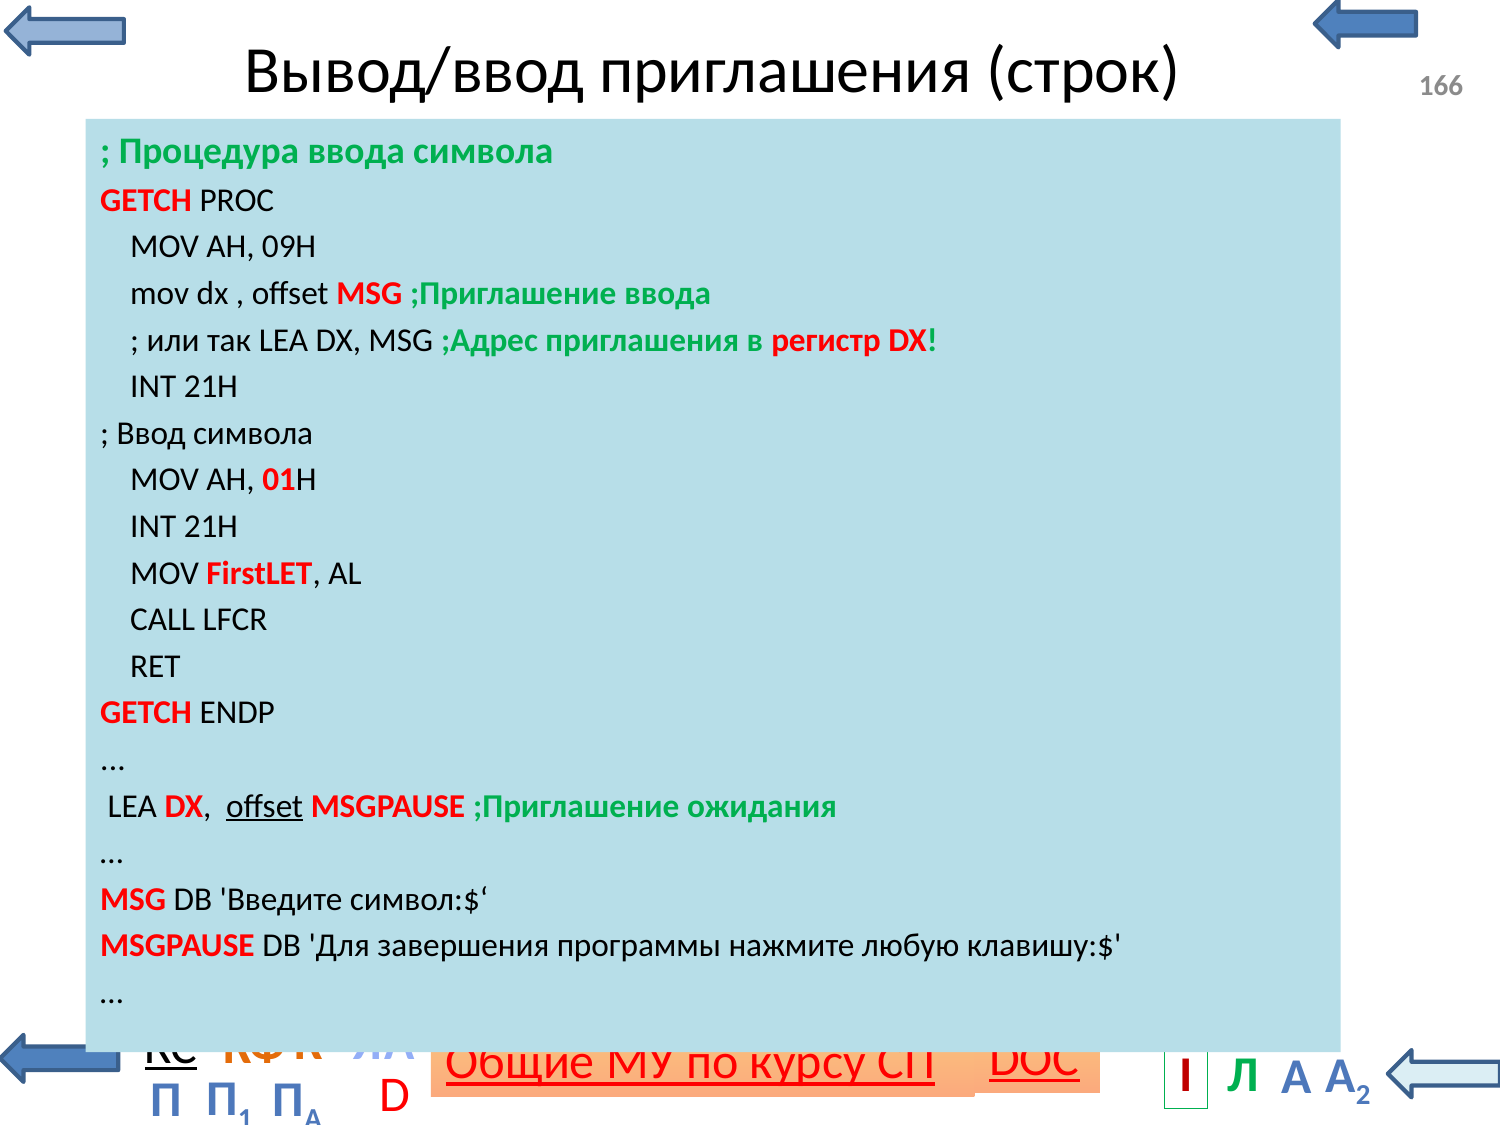

# Вывод/ввод приглашения (строк)
166
; Процедура ввода символа
GETCH PROC
    MOV AH, 09H
    mov dx , offset MSG ;Приглашение ввода
    ; или так LEA DX, MSG ;Адрес приглашения в регистр DX!
    INT 21H
; Ввод символа
    MOV AH, 01H
    INT 21H
    MOV FirstLET, AL
    CALL LFCR
    RET
GETCH ENDP
...
 LEA DX,  offset MSGPAUSE ;Приглашение ожидания
…
MSG DB 'Введите символ:$‘
MSGPAUSE DB 'Для завершения программы нажмите любую клавишу:$'
…